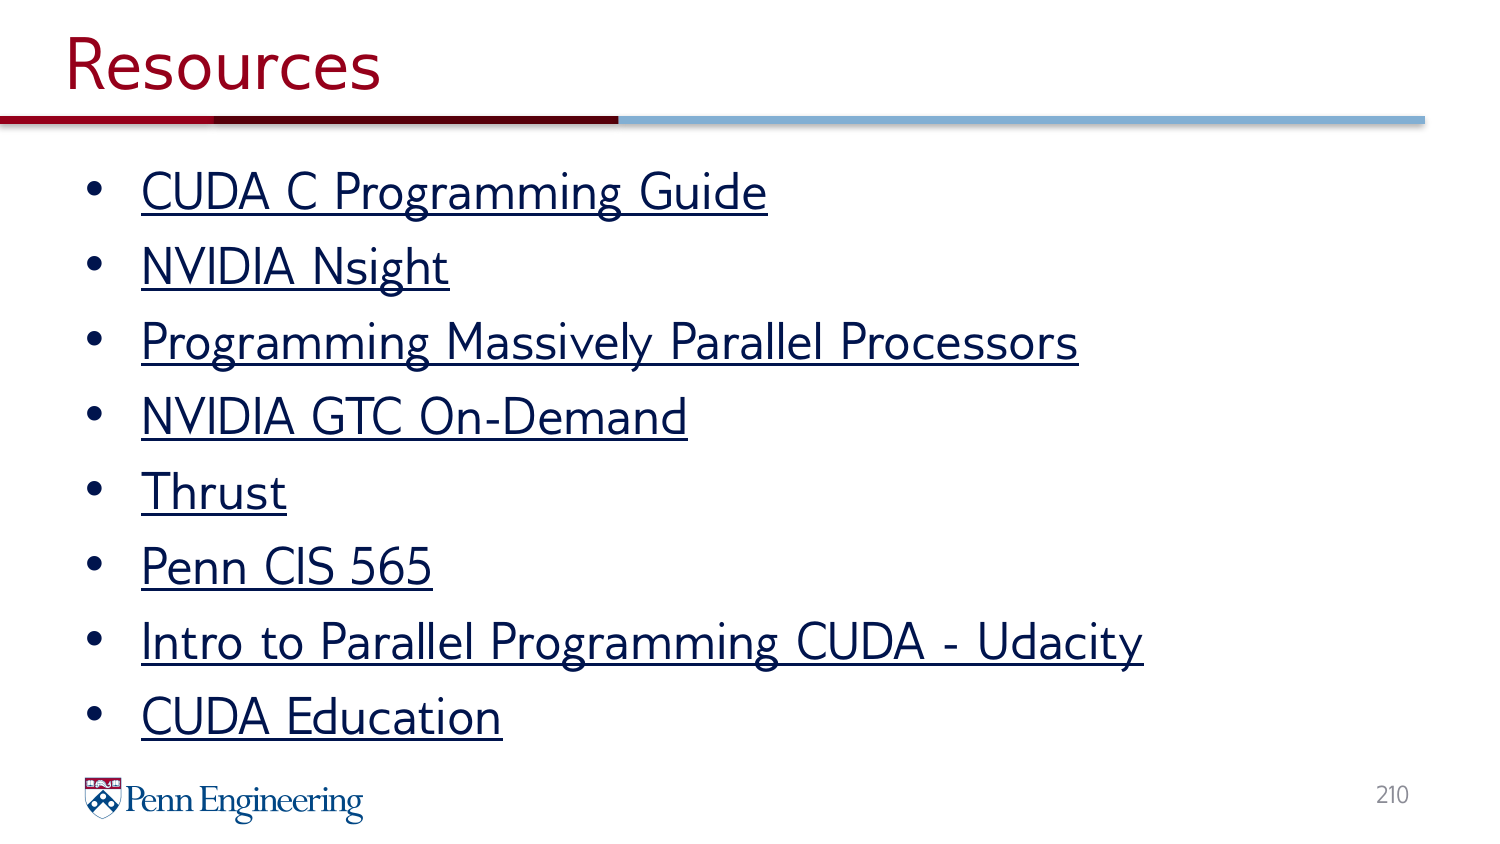

# Resources
CUDA C Programming Guide
NVIDIA Nsight
Programming Massively Parallel Processors
NVIDIA GTC On-Demand
Thrust
Penn CIS 565
Intro to Parallel Programming CUDA - Udacity
CUDA Education
210